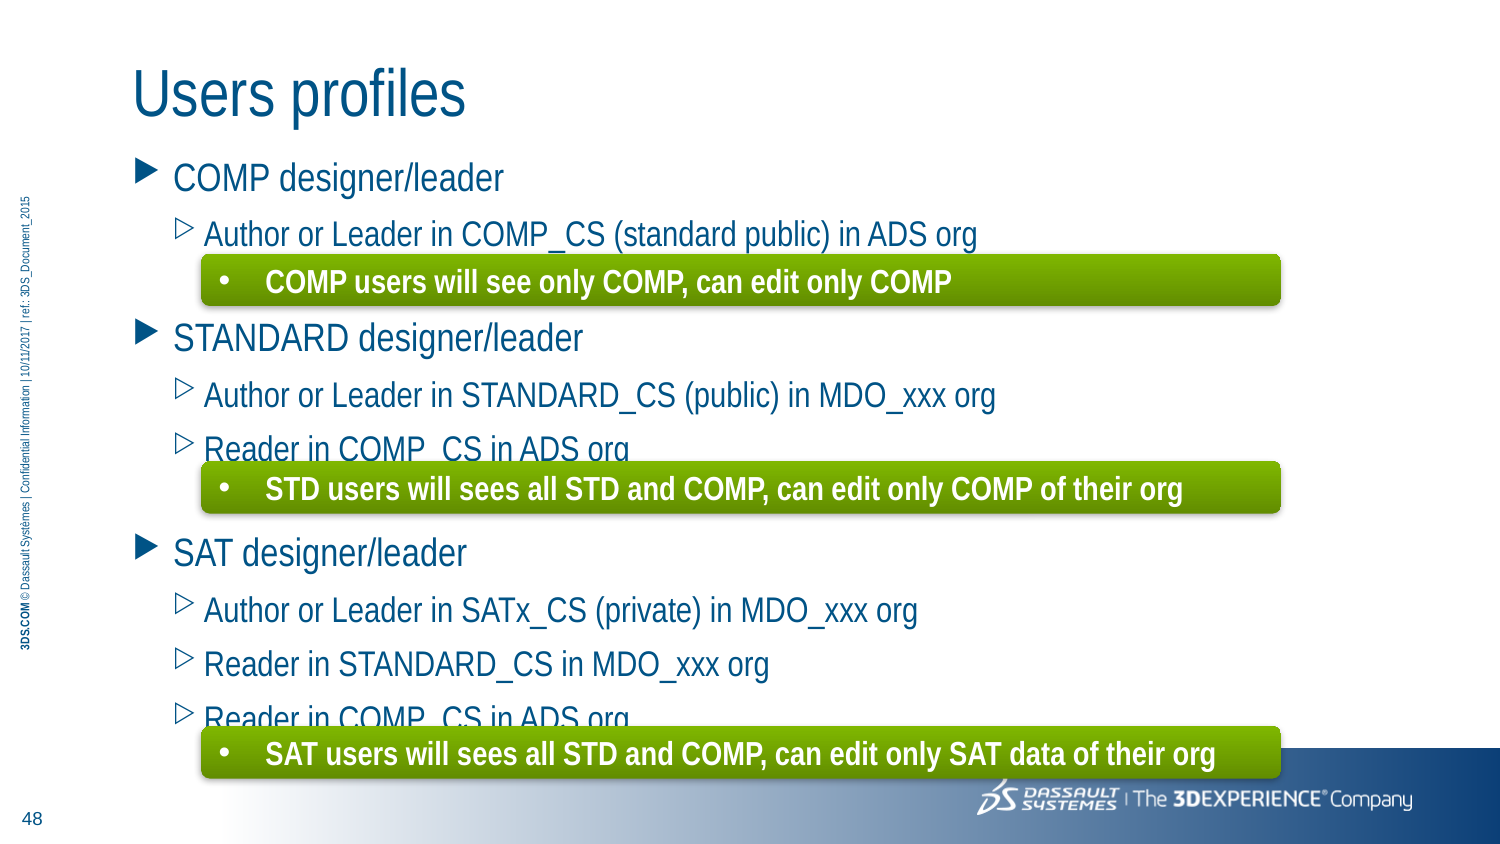

Users profiles
COMP designer/leader
Author or Leader in COMP_CS (standard public) in ADS org

STANDARD designer/leader
Author or Leader in STANDARD_CS (public) in MDO_xxx org
Reader in COMP_CS in ADS org

SAT designer/leader
Author or Leader in SATx_CS (private) in MDO_xxx org
Reader in STANDARD_CS in MDO_xxx org
Reader in COMP_CS in ADS org

COMP users will see only COMP, can edit only COMP
STD users will sees all STD and COMP, can edit only COMP of their org
SAT users will sees all STD and COMP, can edit only SAT data of their org